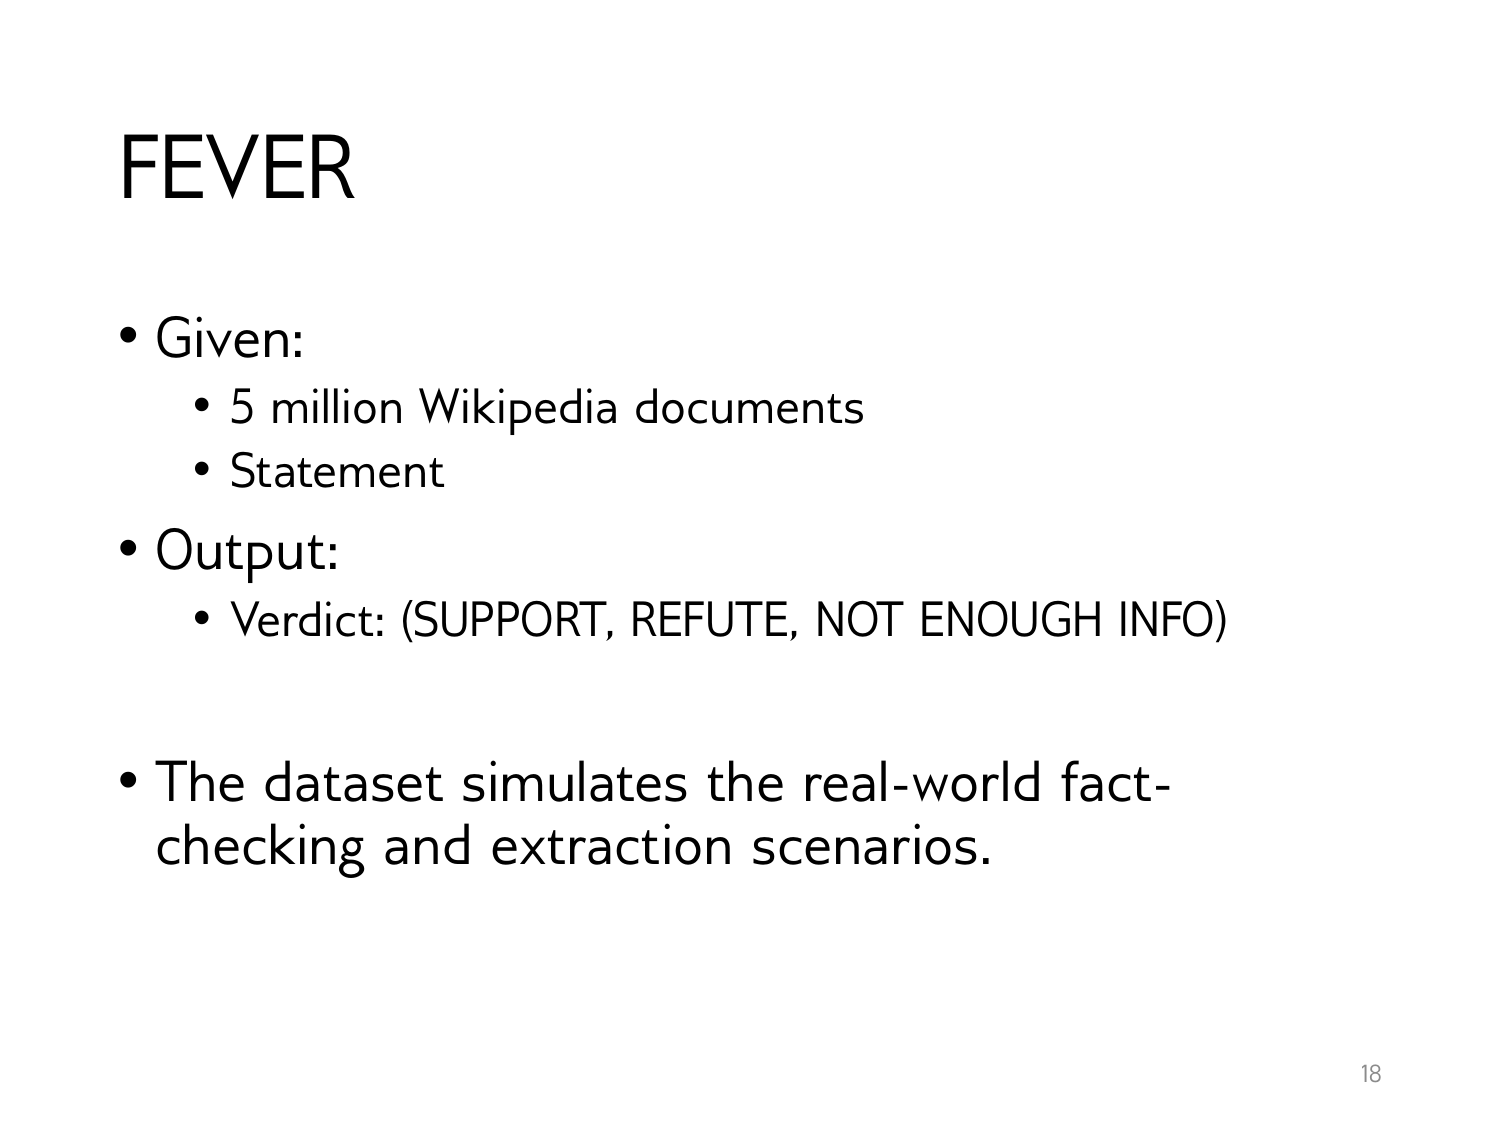

# FEVER
Given:
5 million Wikipedia documents
Statement
Output:
Verdict: (SUPPORT, REFUTE, NOT ENOUGH INFO)

The dataset simulates the real-world fact-checking and extraction scenarios.
18